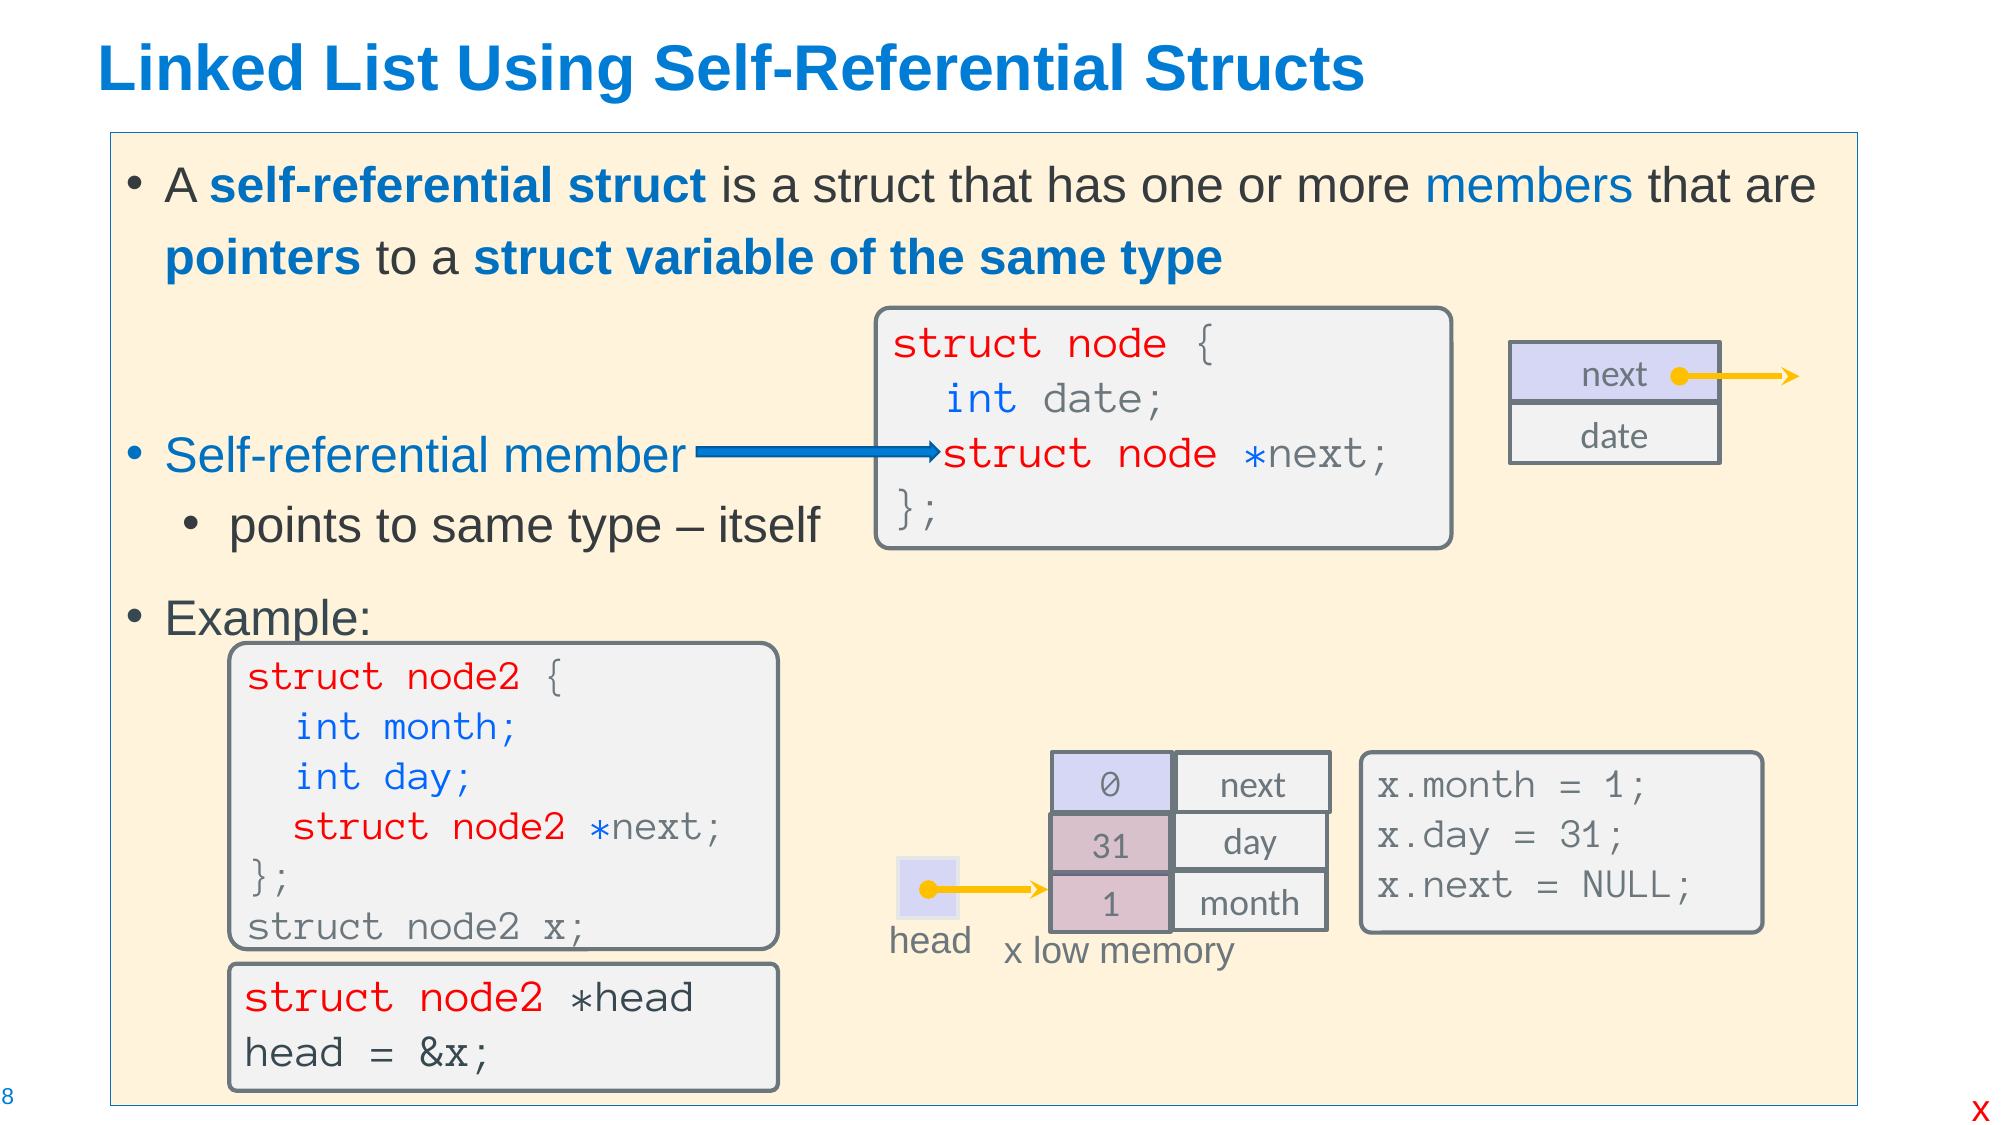

# Linked List Using Self-Referential Structs
A self-referential struct is a struct that has one or more members that are pointers to a struct variable of the same type

Self-referential member
points to same type – itself
Example:

struct node {
  int date;
  struct node *next;
};
next
date

struct node2 {
  int month;
  int day;
  struct node2 *next;
};
struct node2 x;
0
31

1
head
next
day
month
x low memory
x.month = 1;
x.day = 31;
x.next = NULL;

struct node2 *head
head = &x;
x